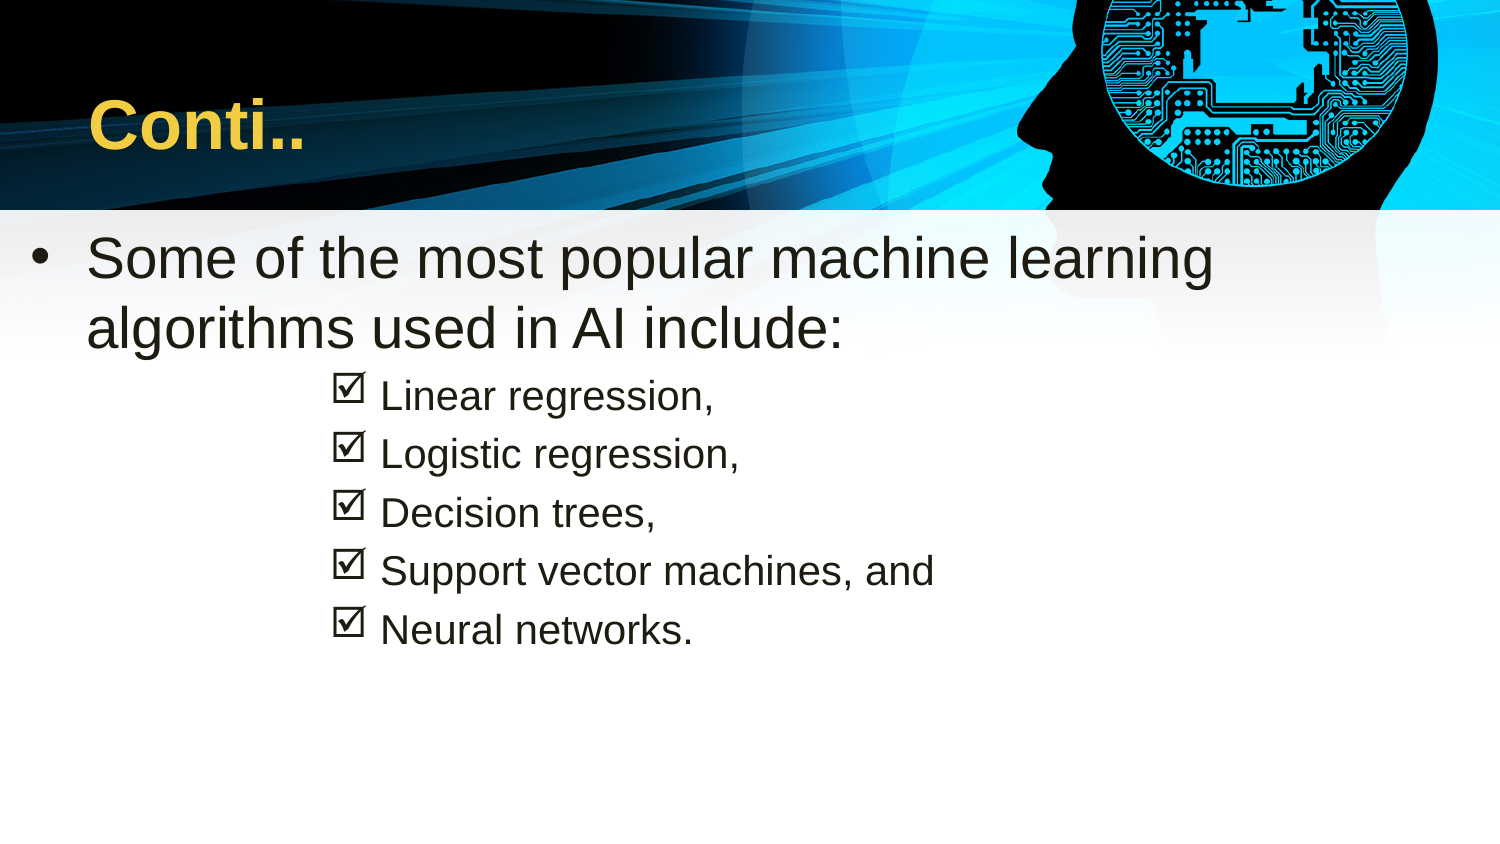

# Conti..
Some of the most popular machine learning algorithms used in AI include:
 Linear regression,
 Logistic regression,
 Decision trees,
 Support vector machines, and
 Neural networks.